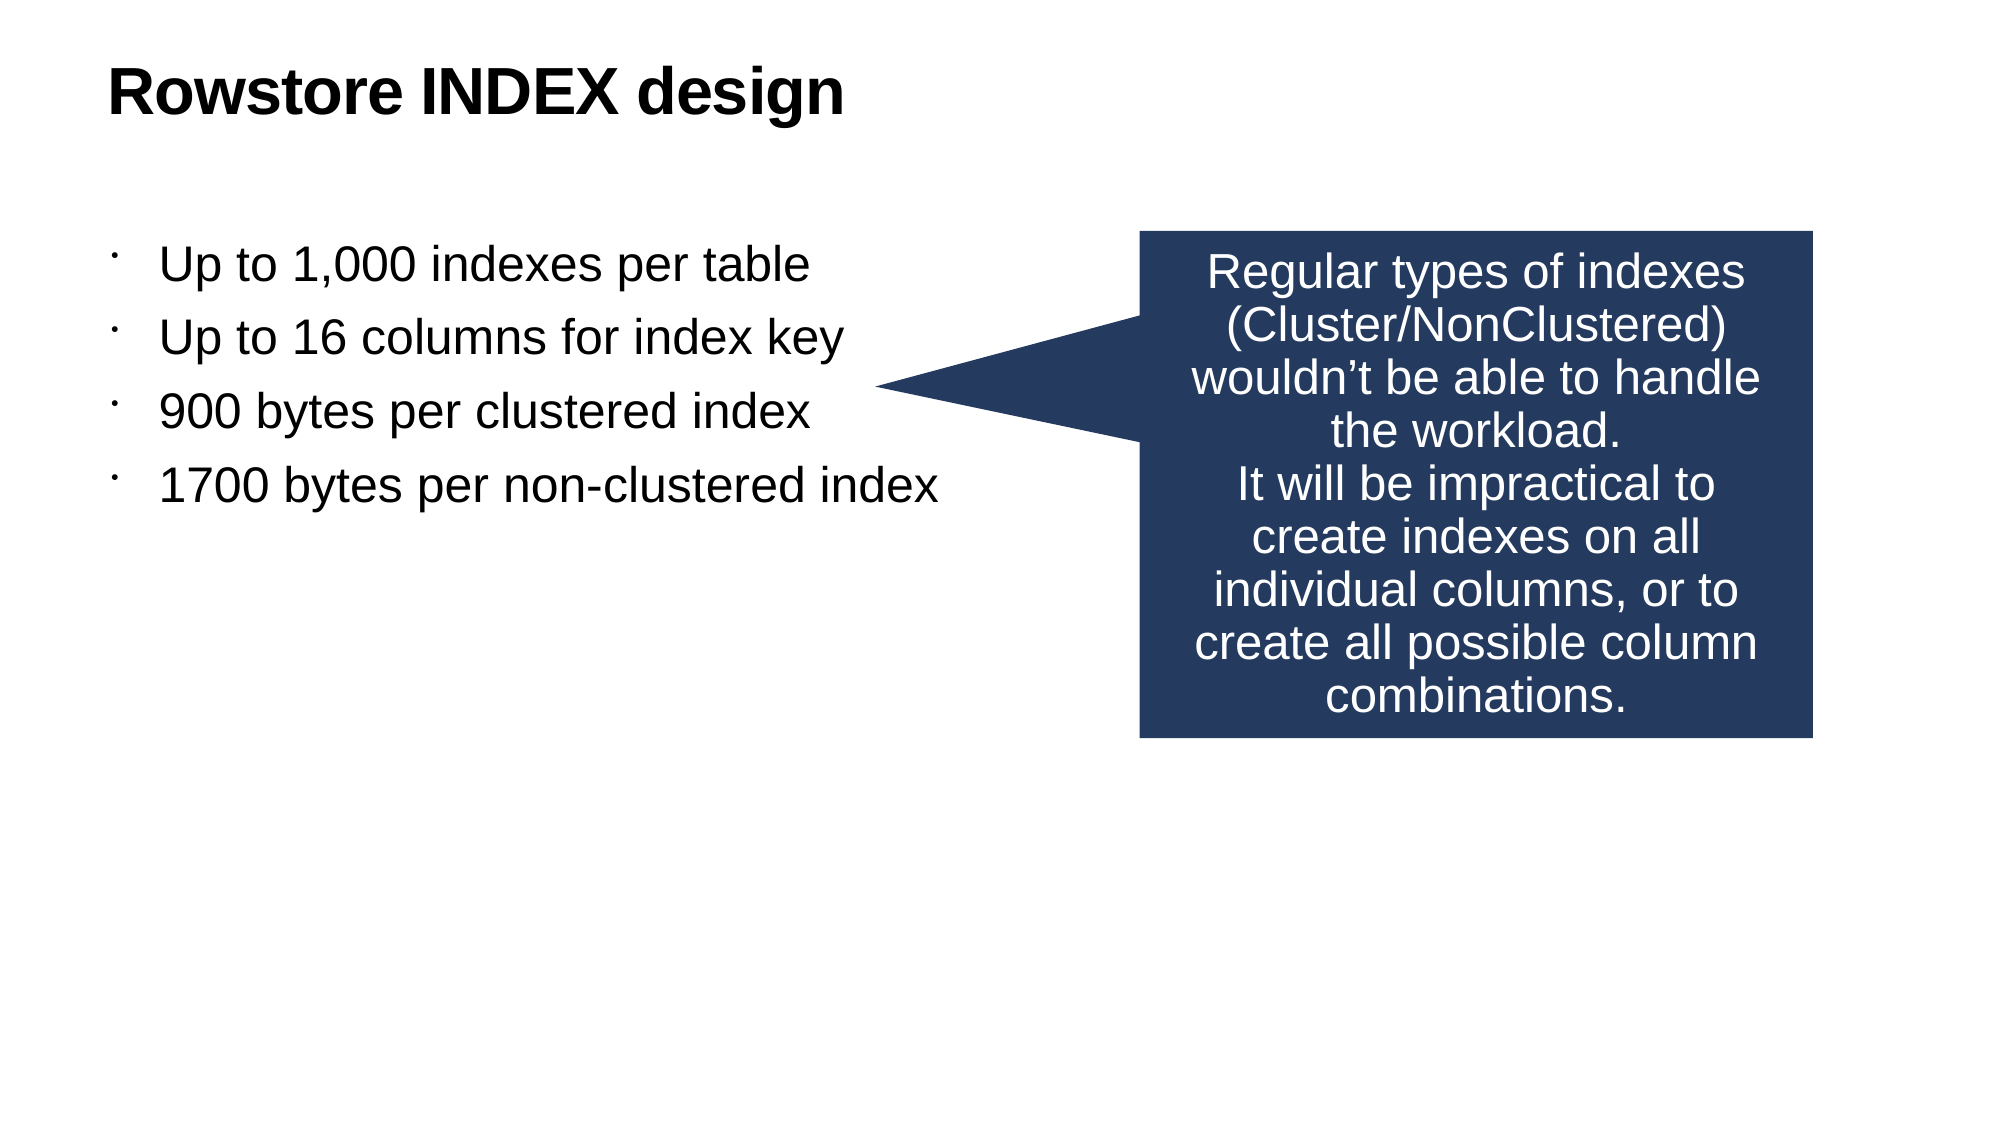

# Rowstore INDEX design
Up to 1,000 indexes per table
Up to 16 columns for index key
900 bytes per clustered index
1700 bytes per non-clustered index

Regular types of indexes (Cluster/NonClustered) wouldn’t be able to handle the workload.
It will be impractical to create indexes on all individual columns, or to create all possible column combinations.